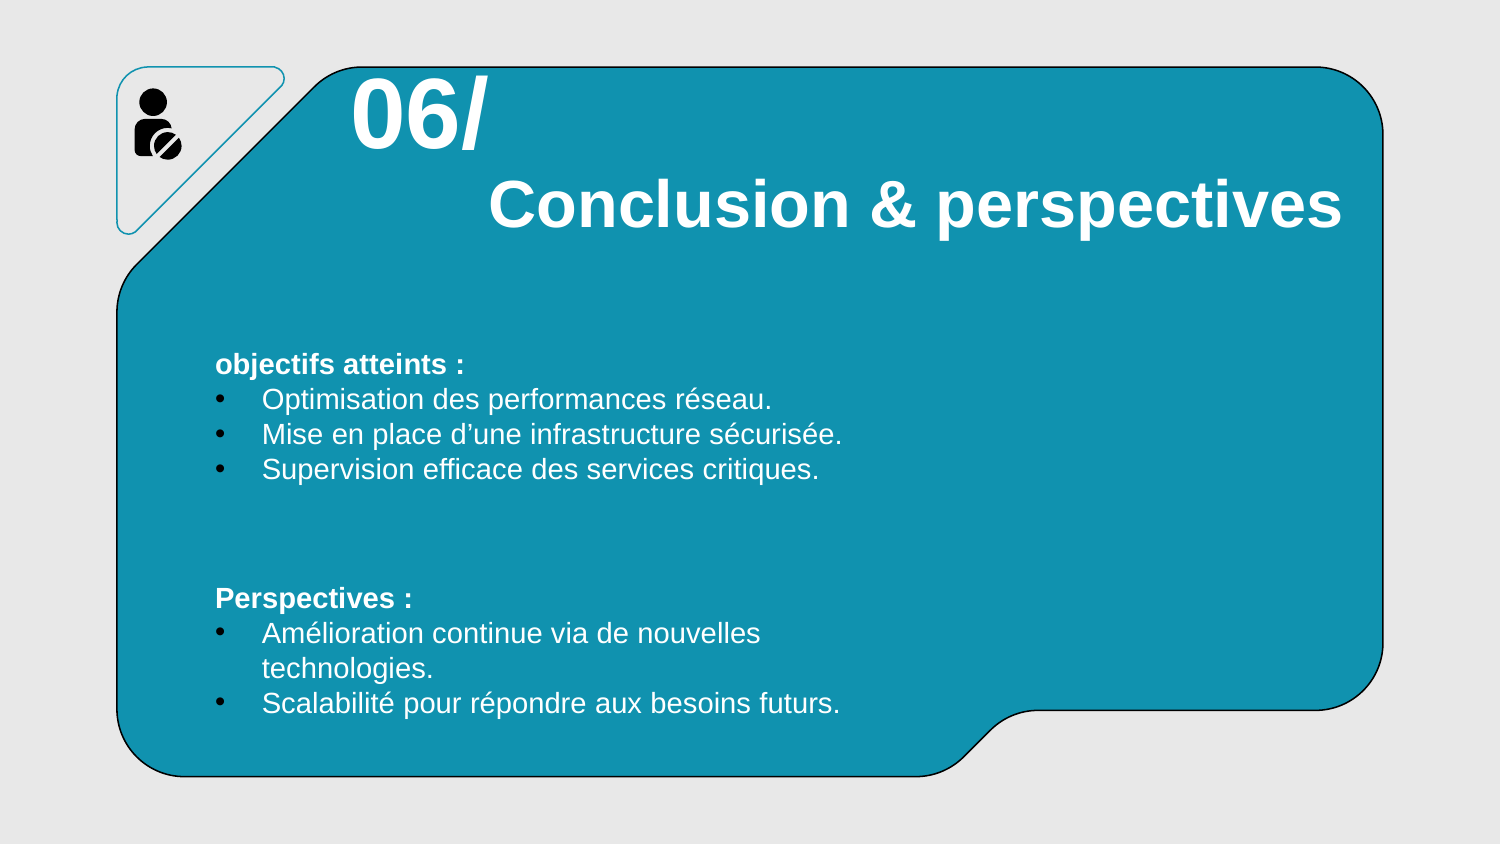

06/
Conclusion & perspectives

objectifs atteints :
Optimisation des performances réseau.
Mise en place d’une infrastructure sécurisée.
Supervision efficace des services critiques.
Perspectives :
Amélioration continue via de nouvelles technologies.
Scalabilité pour répondre aux besoins futurs.